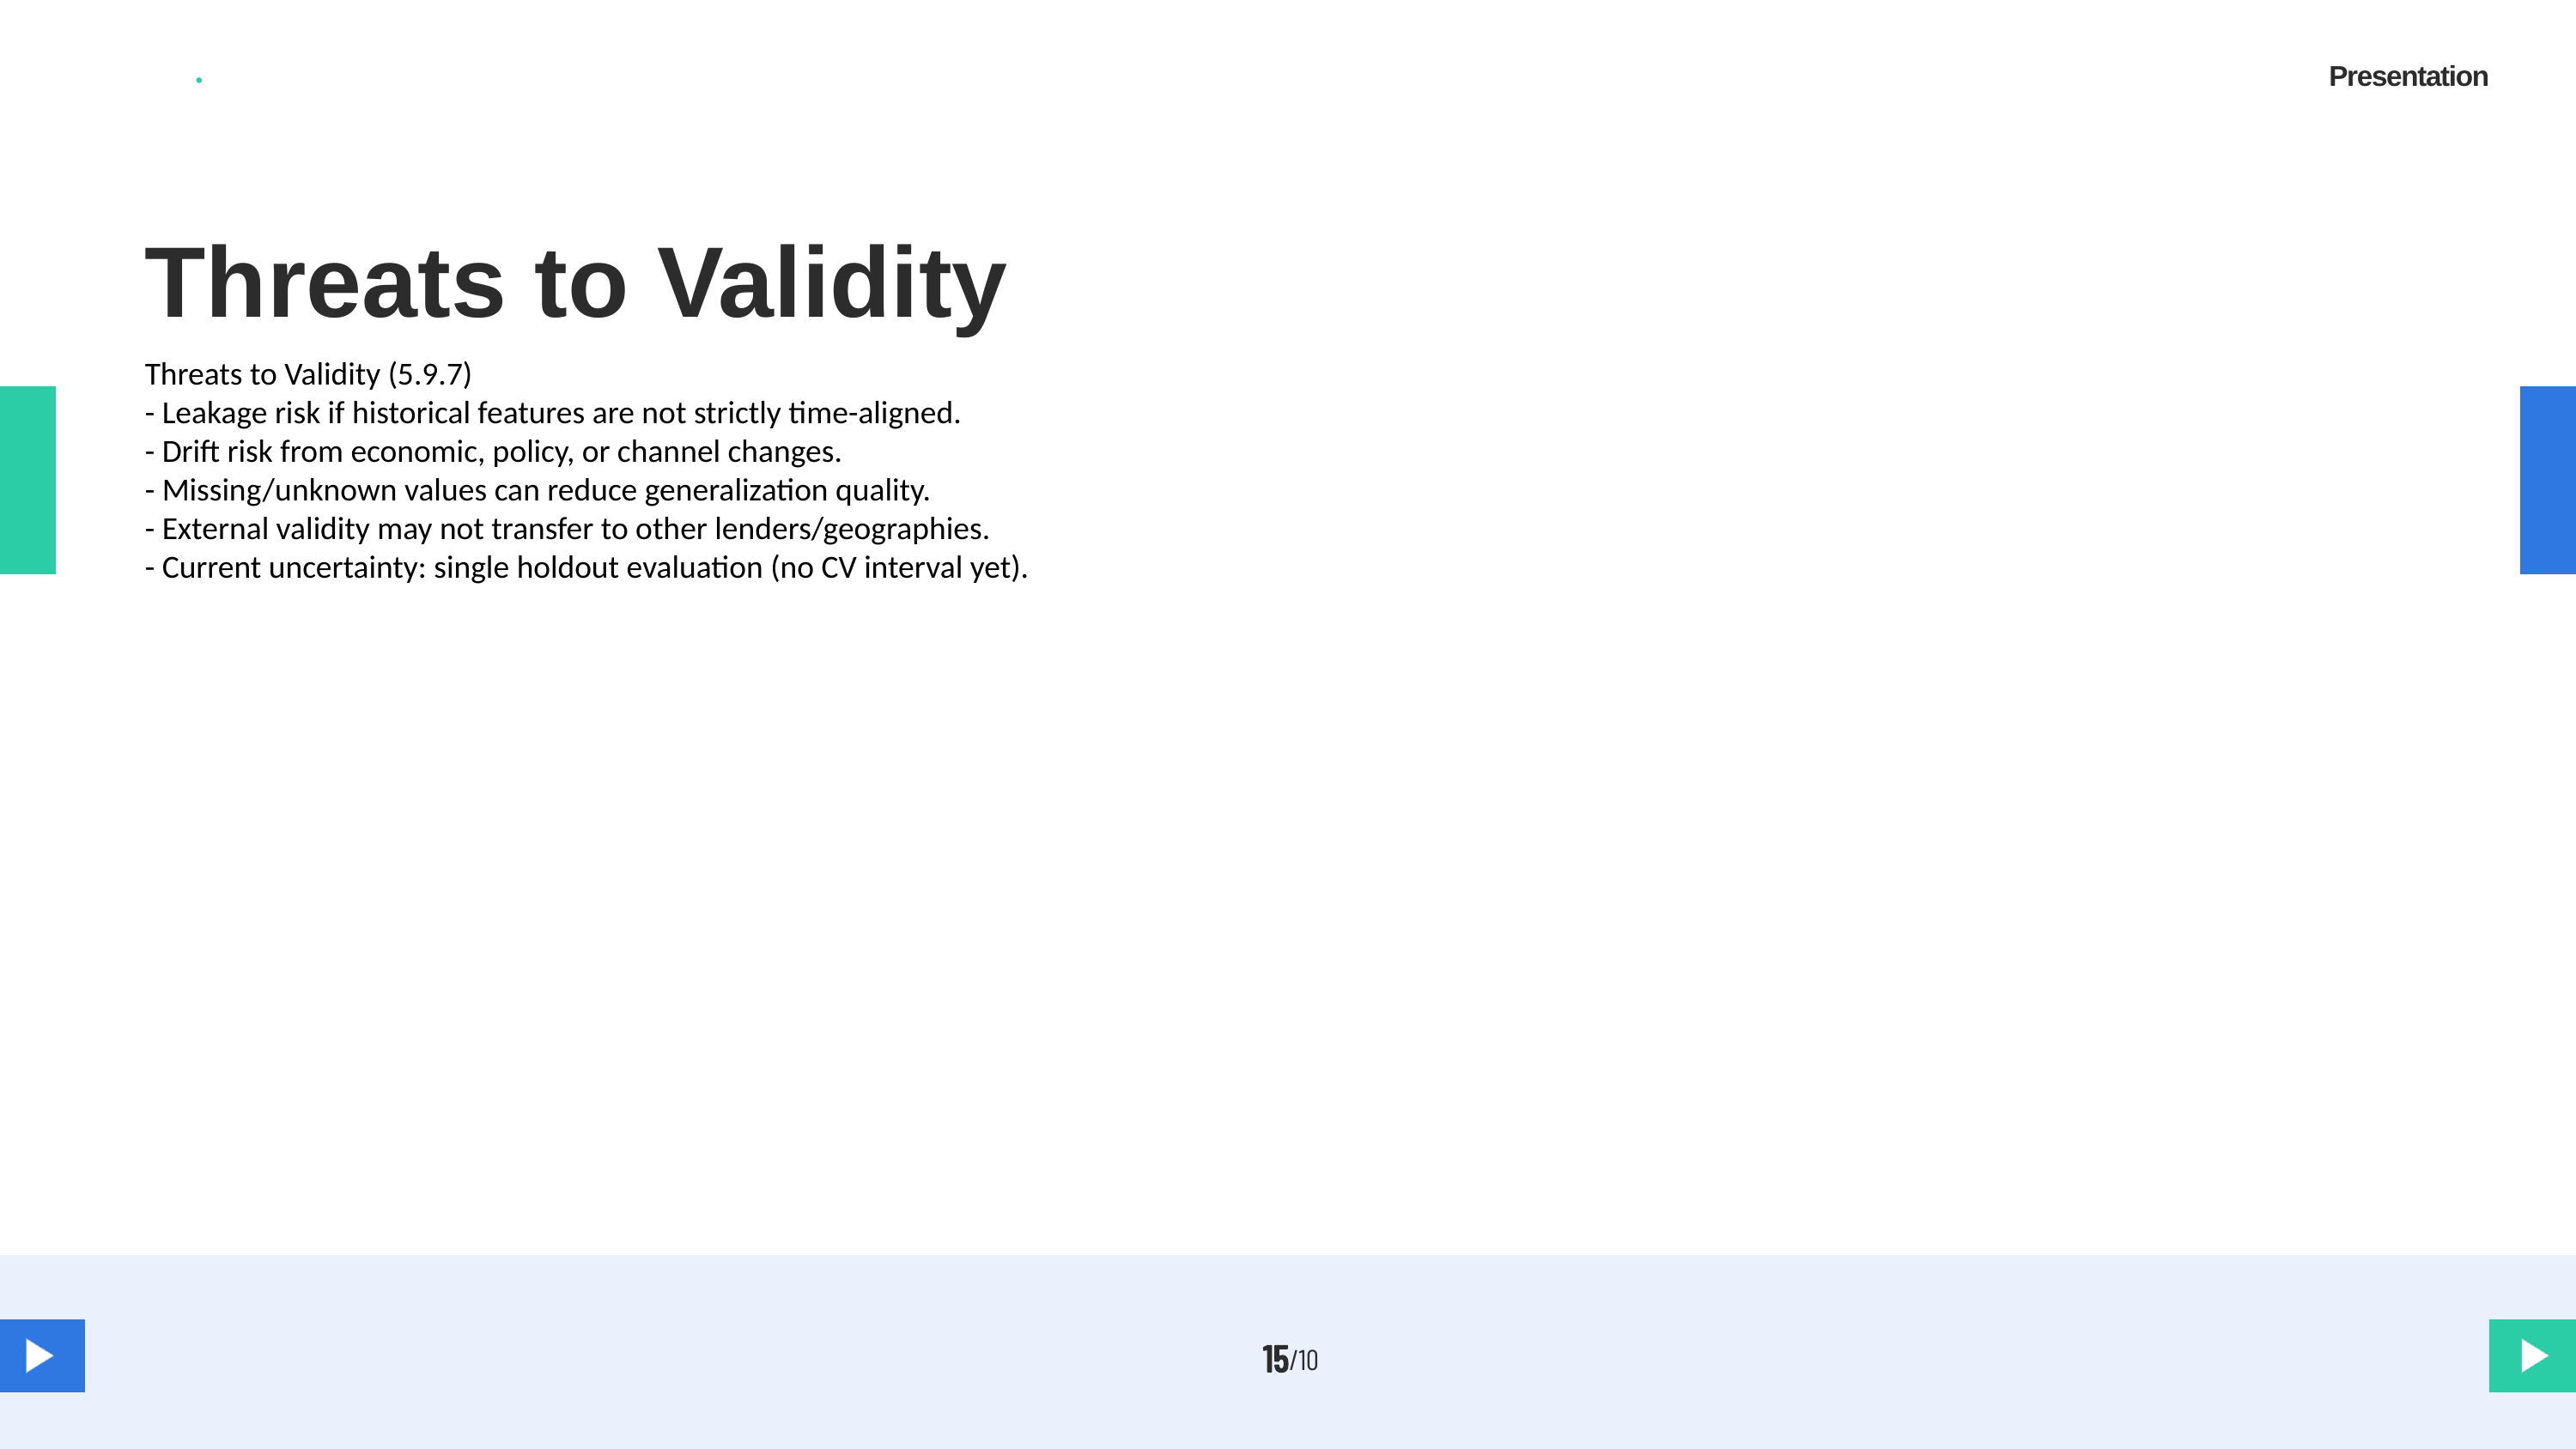

Presentation

Threats to Validity
Threats to Validity (5.9.7)
- Leakage risk if historical features are not strictly time-aligned.
- Drift risk from economic, policy, or channel changes.
- Missing/unknown values can reduce generalization quality.
- External validity may not transfer to other lenders/geographies.
- Current uncertainty: single holdout evaluation (no CV interval yet).

15
/
10